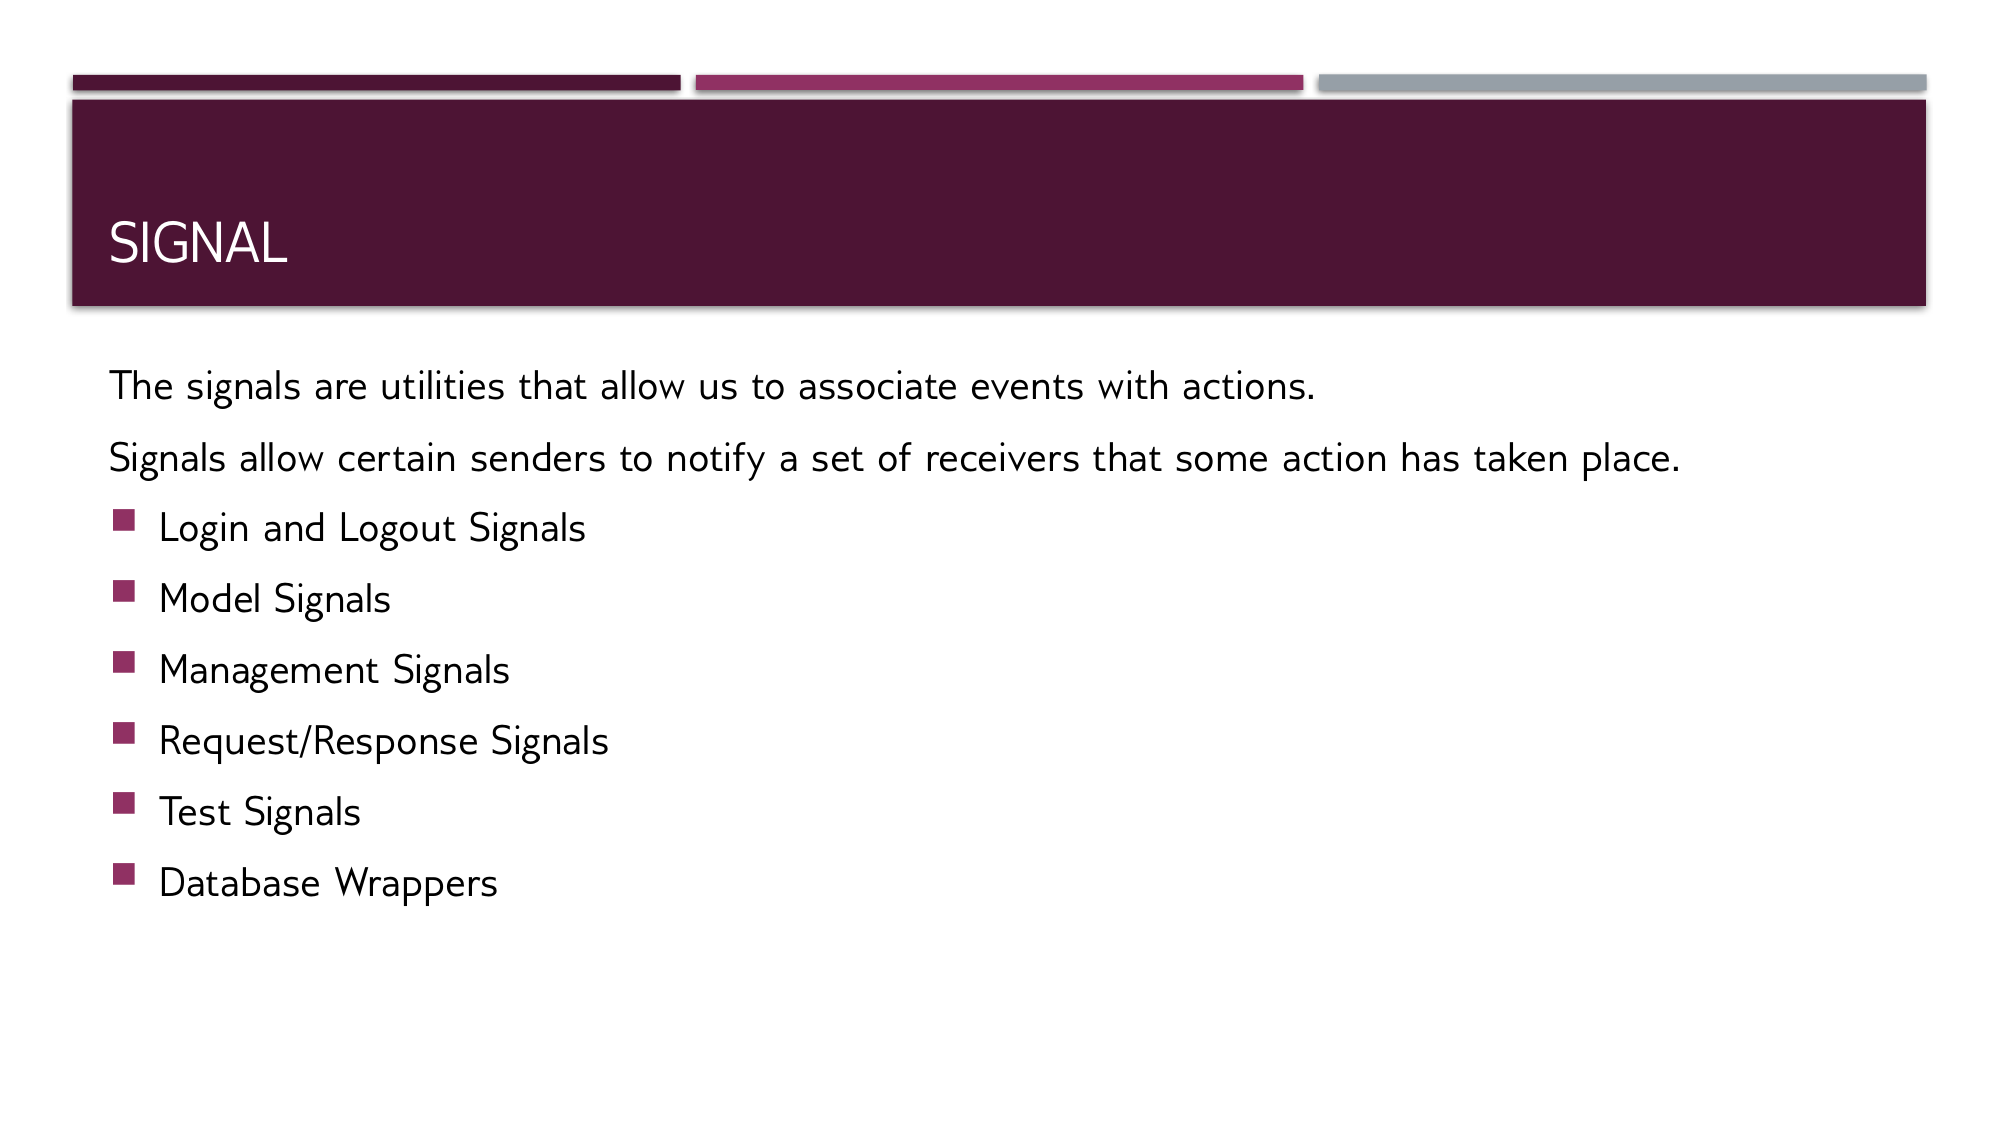

# signal
The signals are utilities that allow us to associate events with actions.
Signals allow certain senders to notify a set of receivers that some action has taken place.
Login and Logout Signals
Model Signals
Management Signals
Request/Response Signals
Test Signals
Database Wrappers